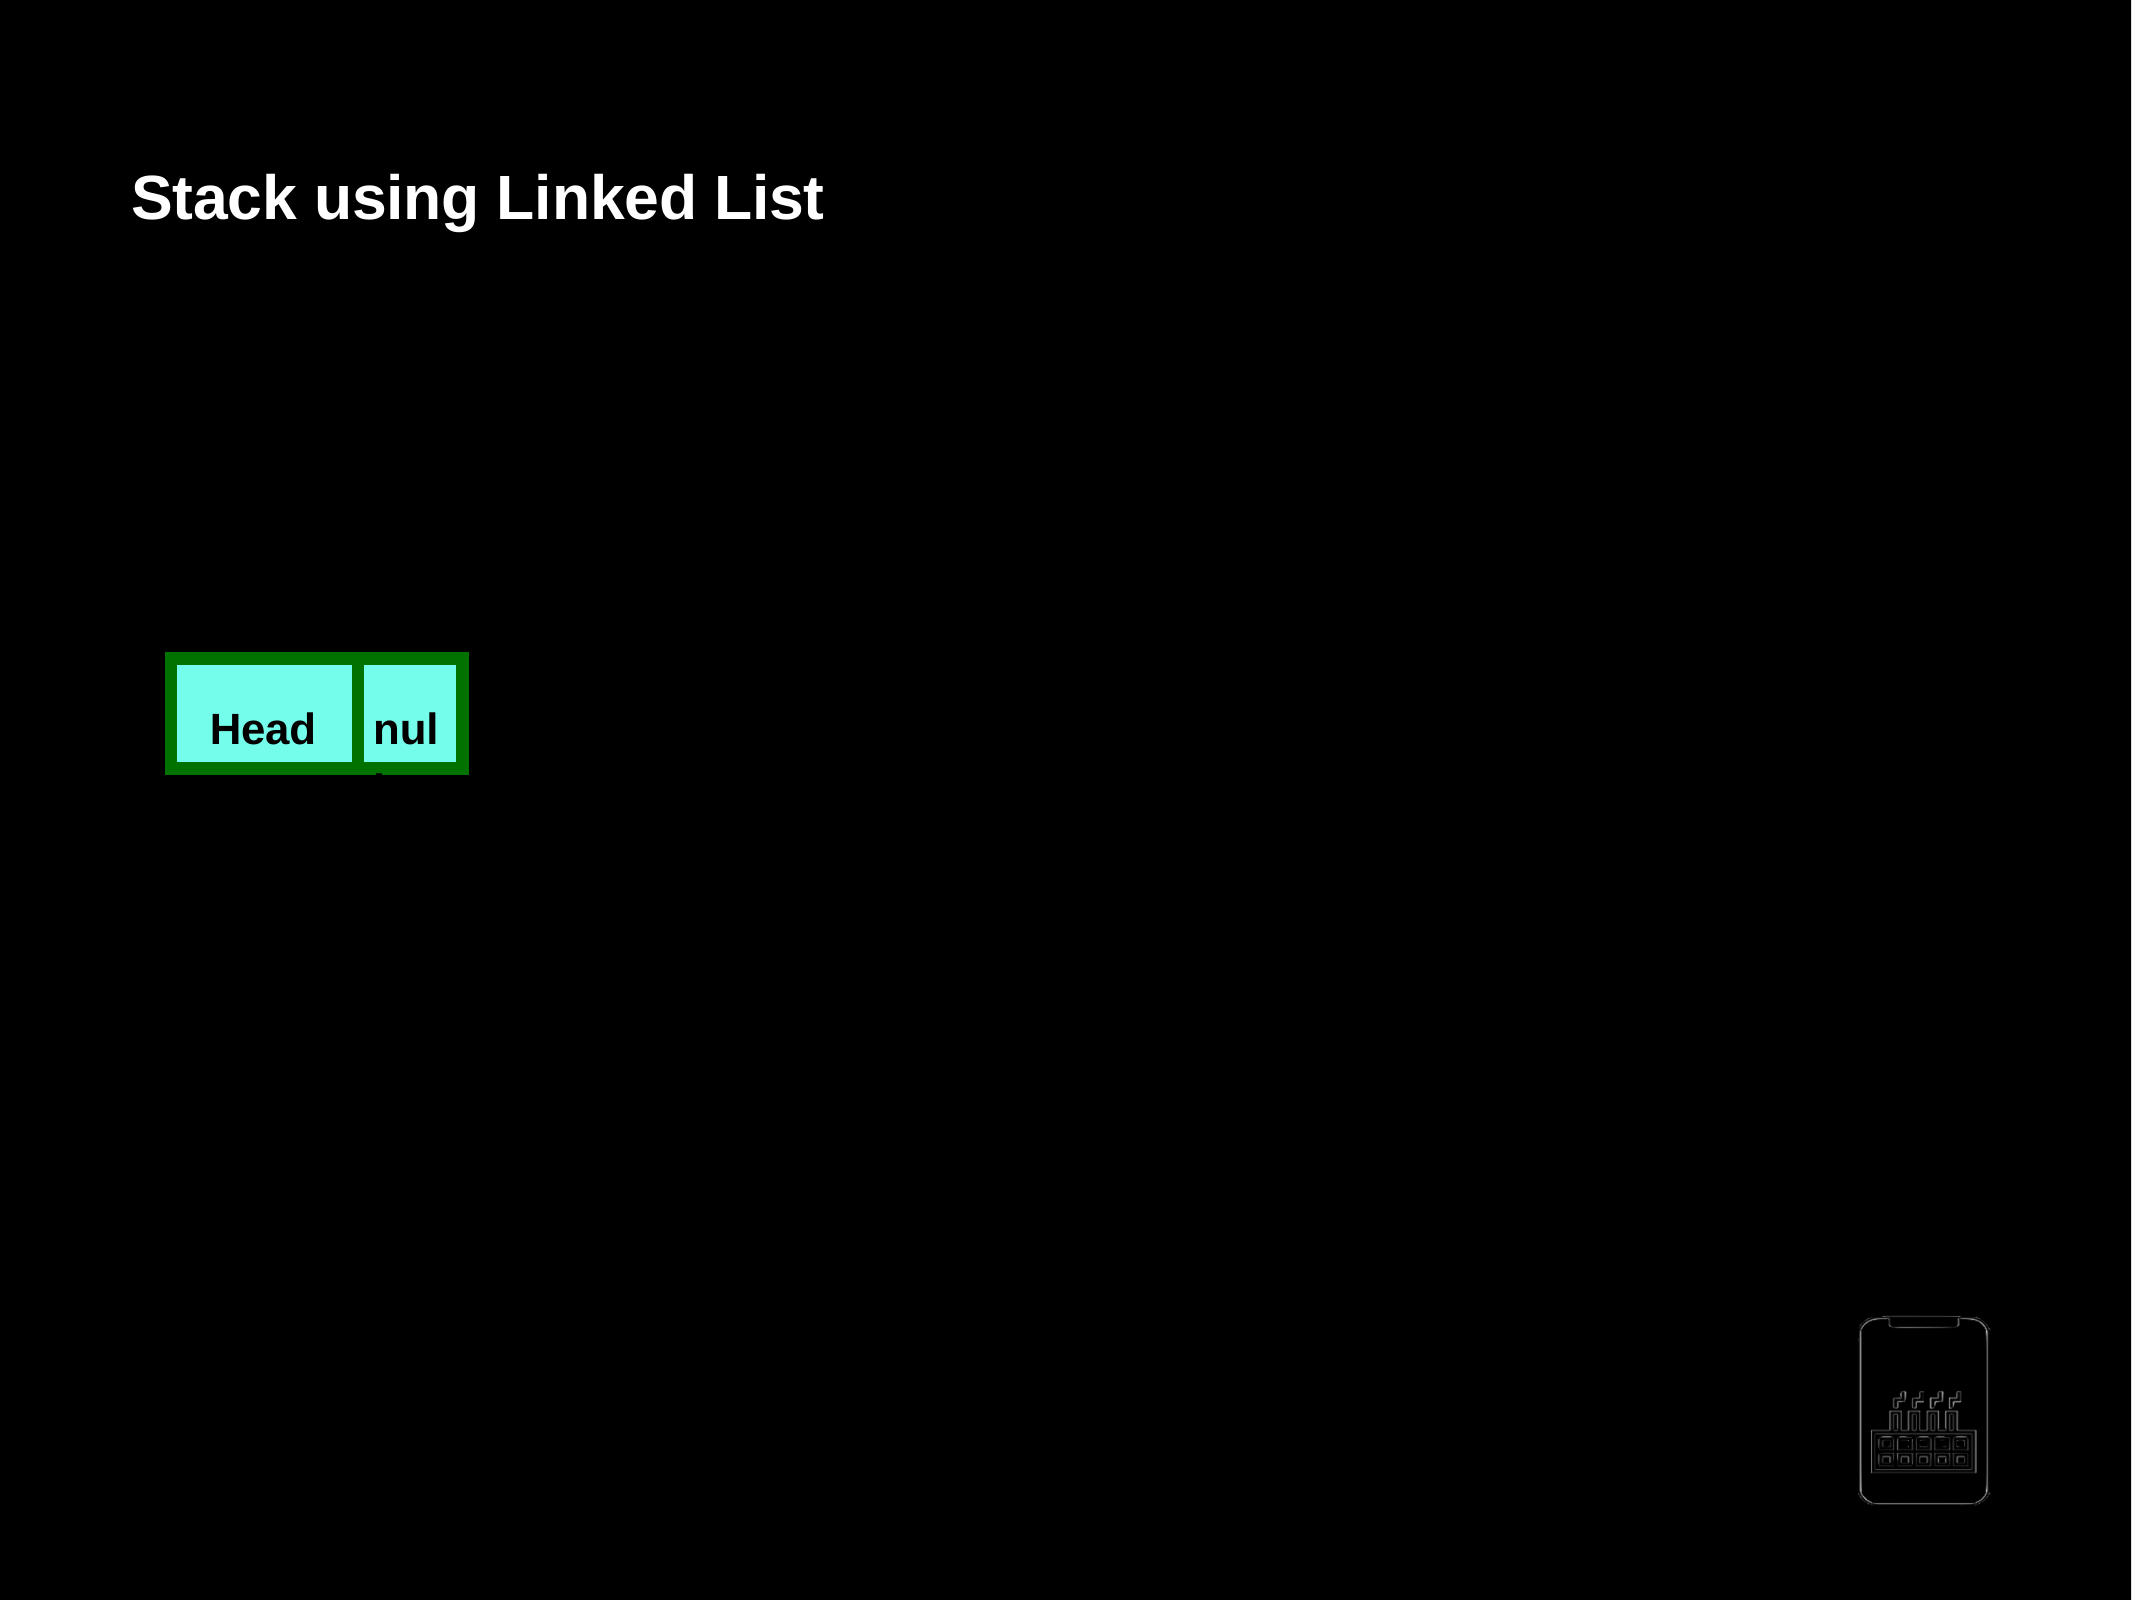

Stack using Linked List
Create a Stack
Create an object of Linked List class

Head
null

AppMillers
www.appmillers.com